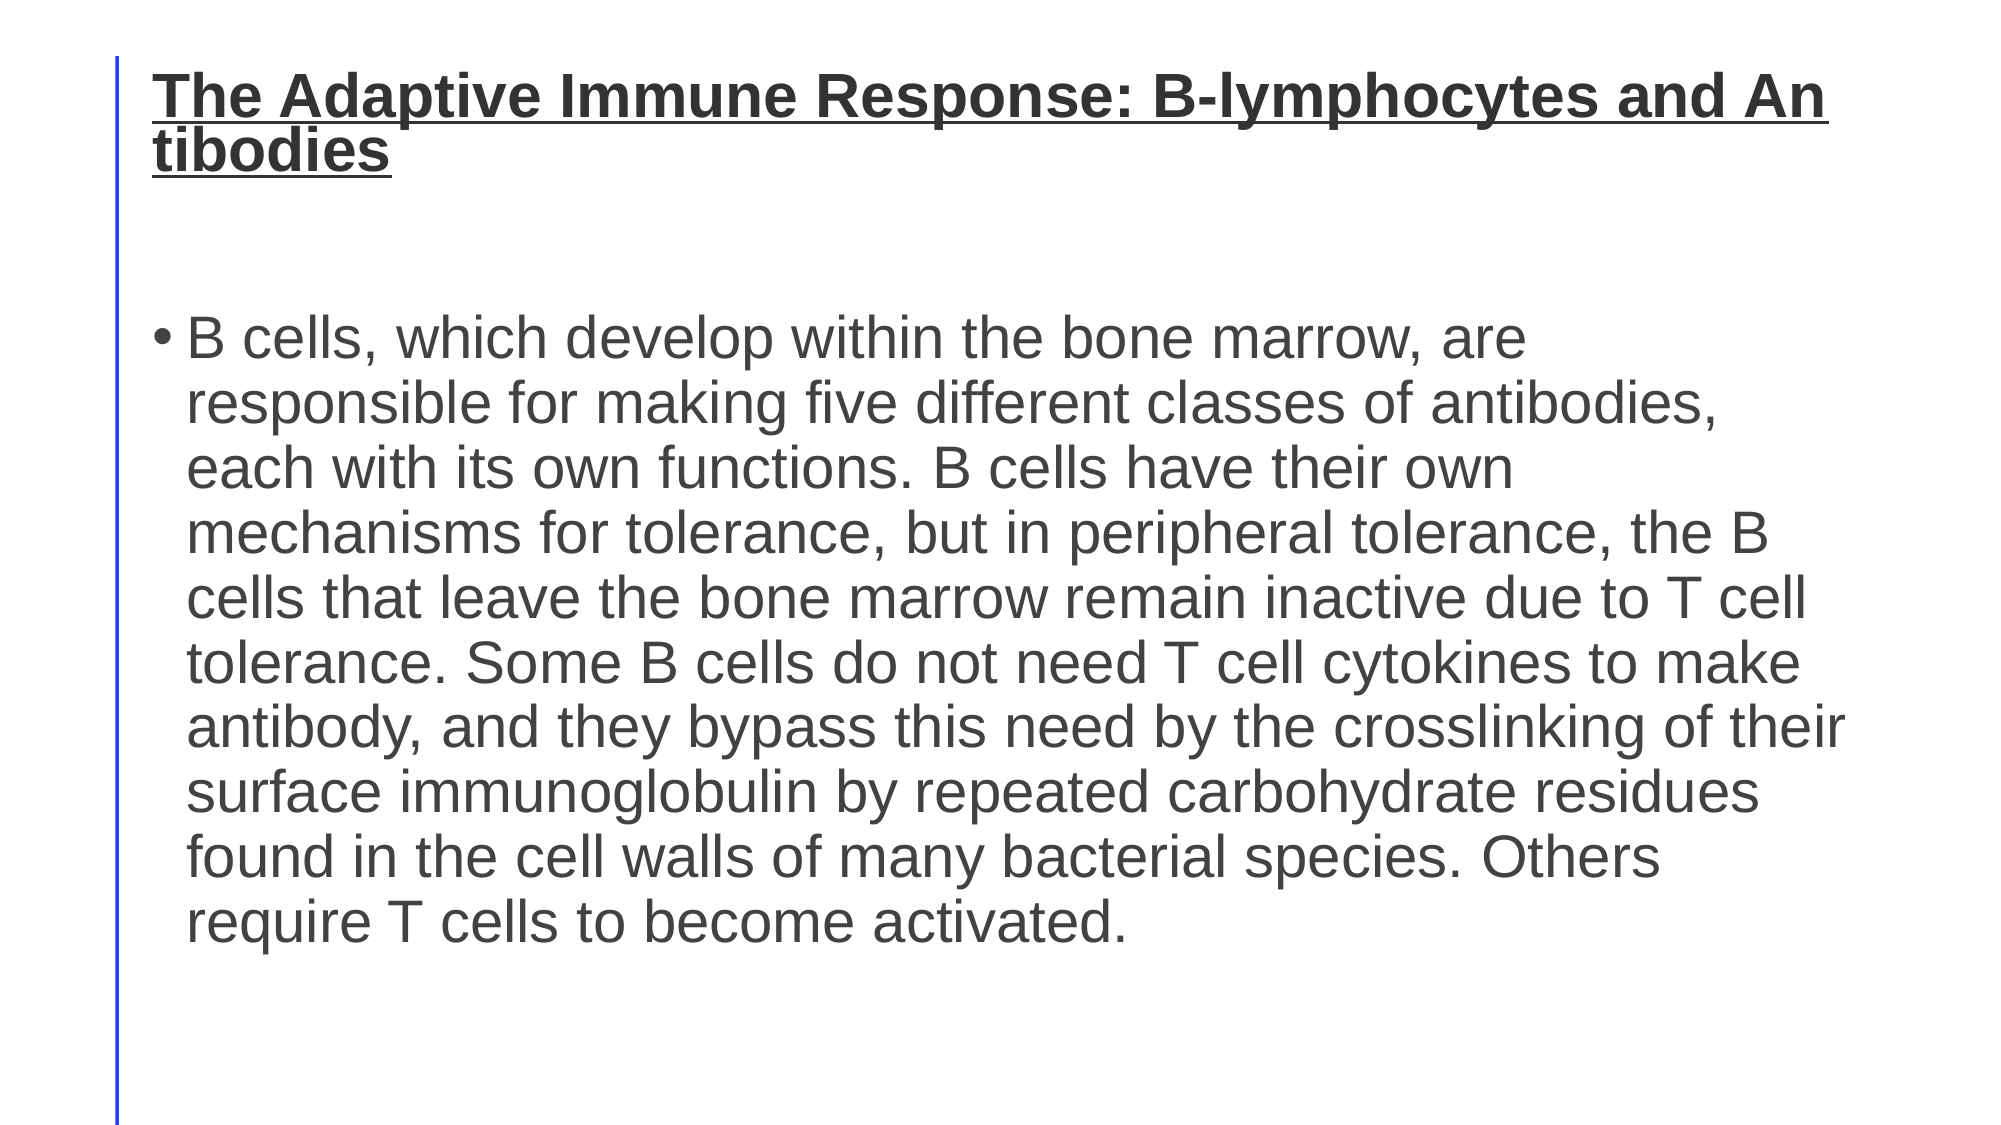

# The Adaptive Immune Response: B-lymphocytes and Antibodies
B cells, which develop within the bone marrow, are responsible for making five different classes of antibodies, each with its own functions. B cells have their own mechanisms for tolerance, but in peripheral tolerance, the B cells that leave the bone marrow remain inactive due to T cell tolerance. Some B cells do not need T cell cytokines to make antibody, and they bypass this need by the crosslinking of their surface immunoglobulin by repeated carbohydrate residues found in the cell walls of many bacterial species. Others require T cells to become activated.